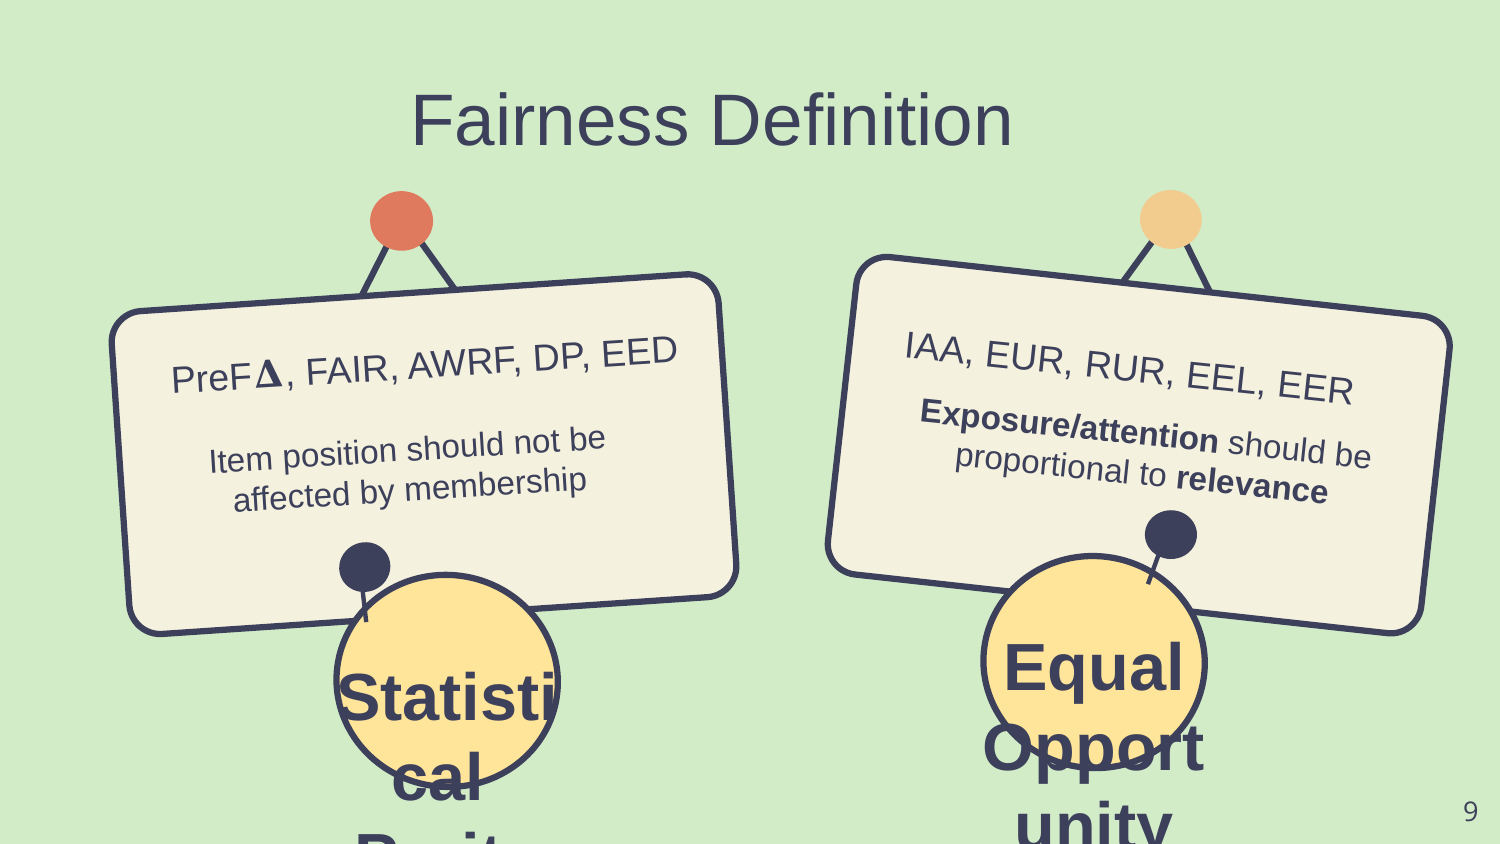

# Fairness Definition

PreF𝚫, FAIR, AWRF, DP, EED
IAA, EUR, RUR, EEL, EER
Exposure/attention should be proportional to relevance
Item position should not be affected by membership

Equal Opportunity

Statistical
Parity

9